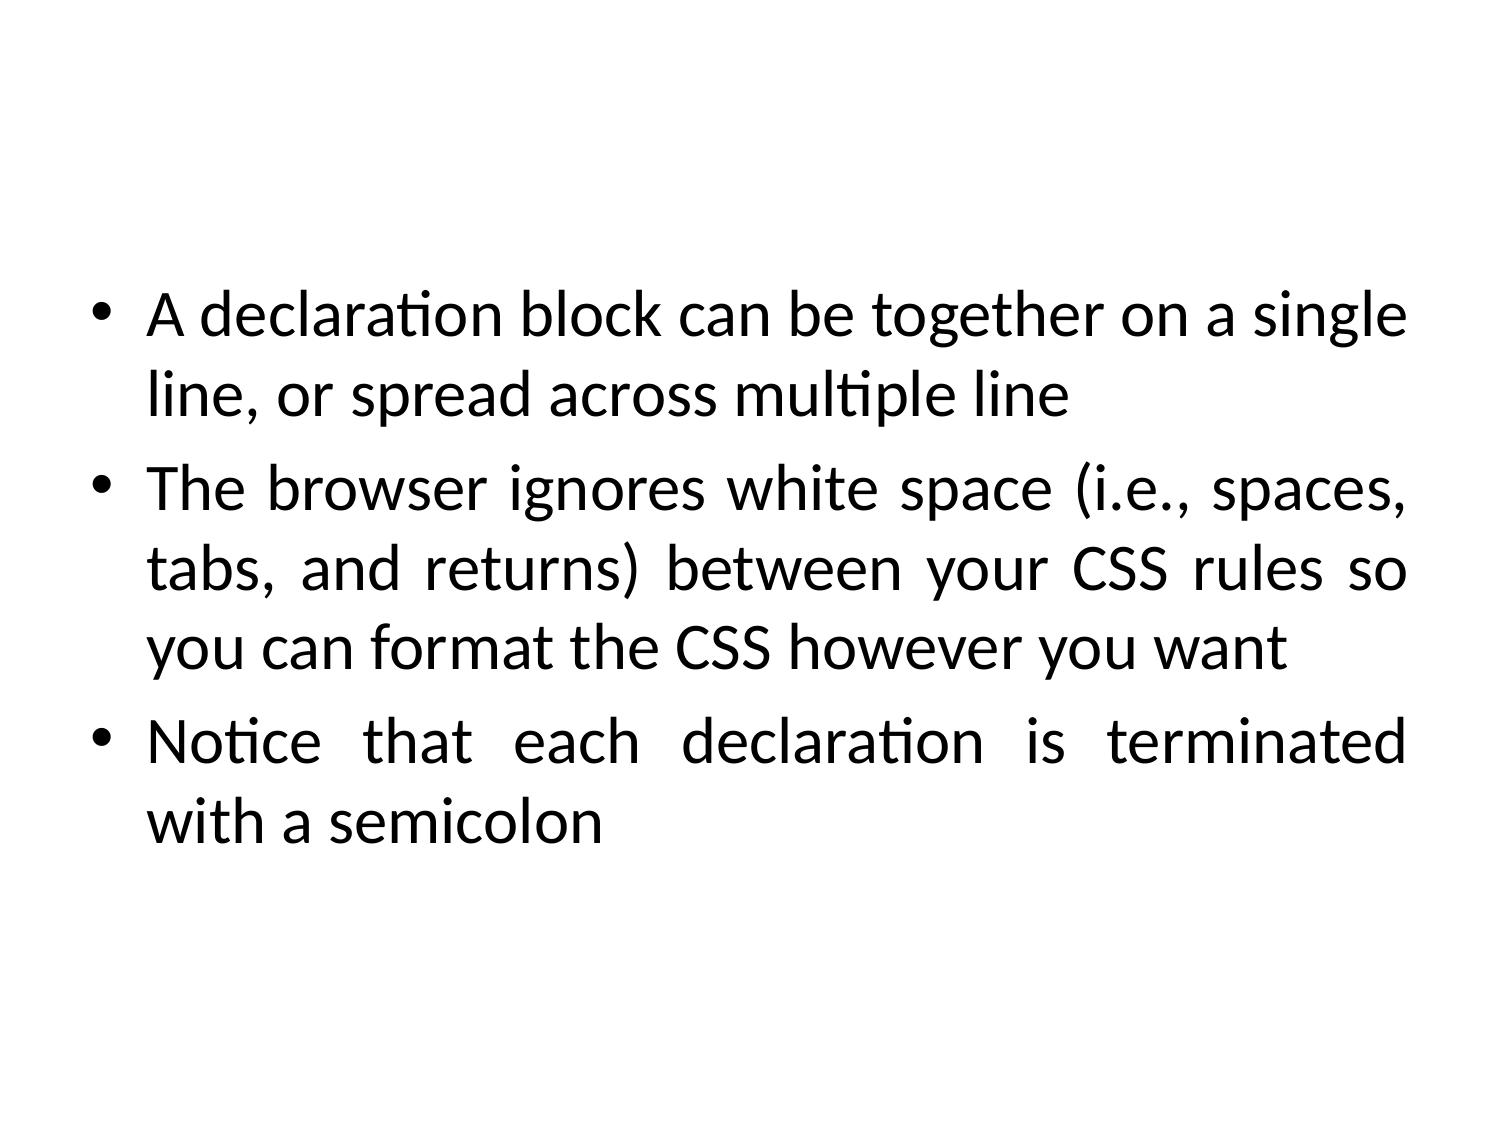

#
A declaration block can be together on a single line, or spread across multiple line
The browser ignores white space (i.e., spaces, tabs, and returns) between your CSS rules so you can format the CSS however you want
Notice that each declaration is terminated with a semicolon